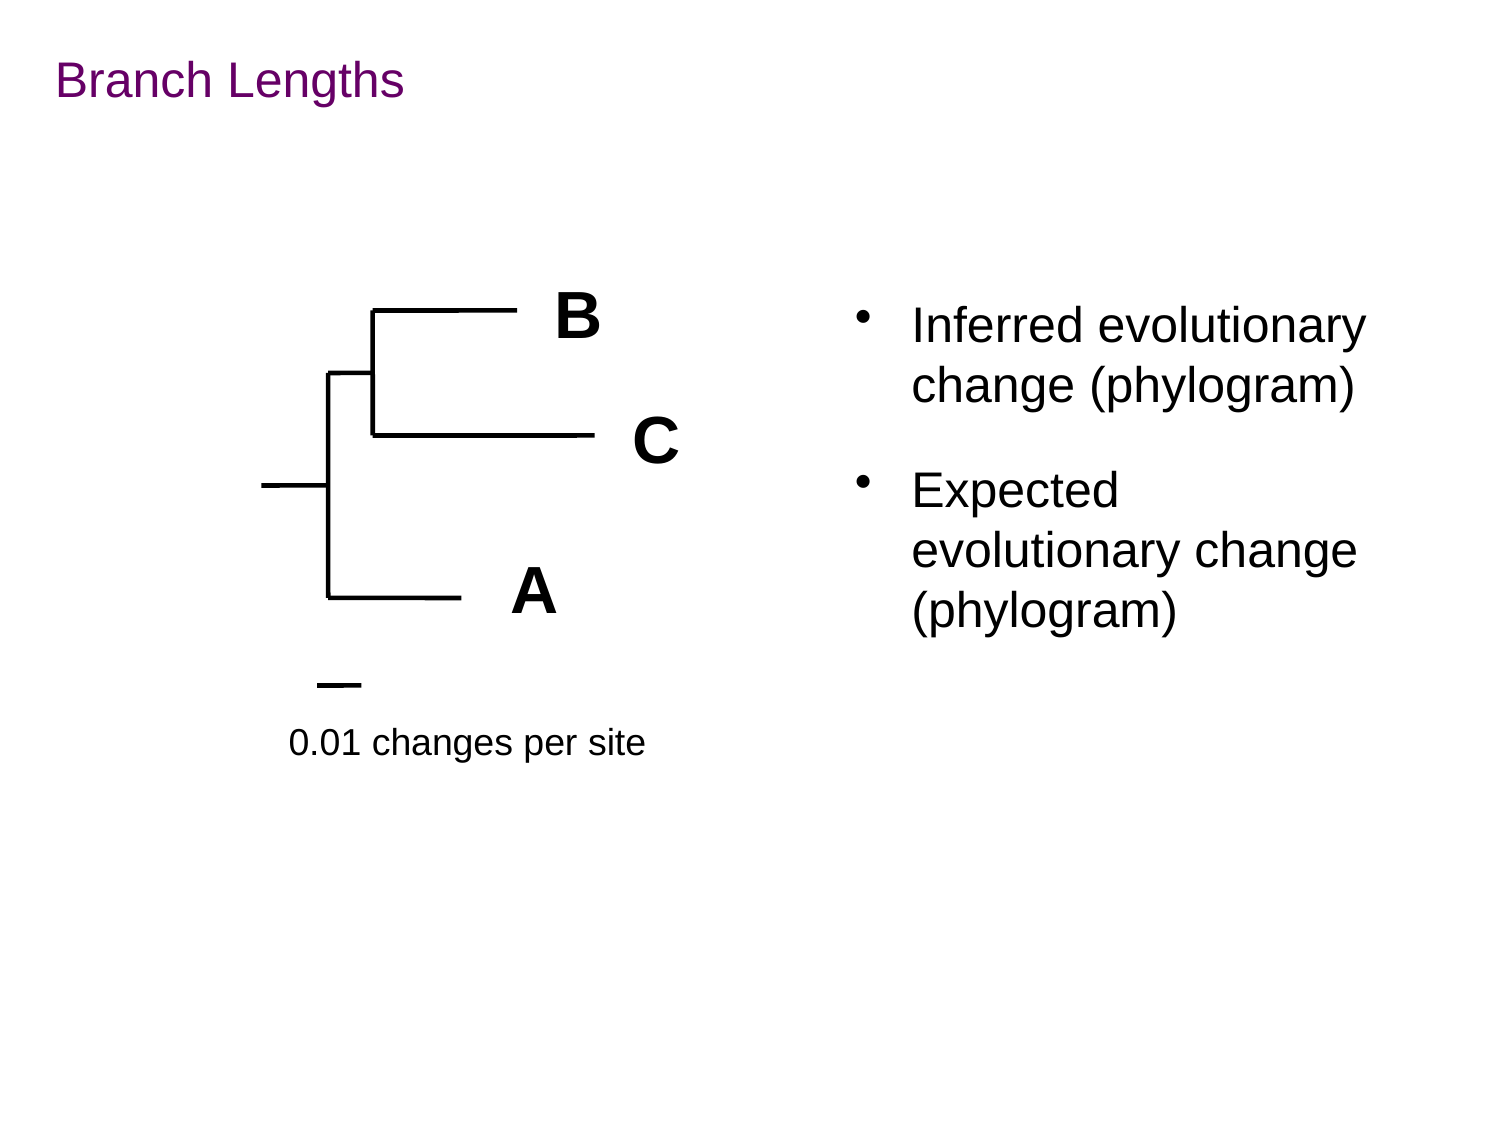

Branch Lengths
B
Inferred evolutionary change (phylogram)

Expected evolutionary change (phylogram)

C

A

0.01 changes per site